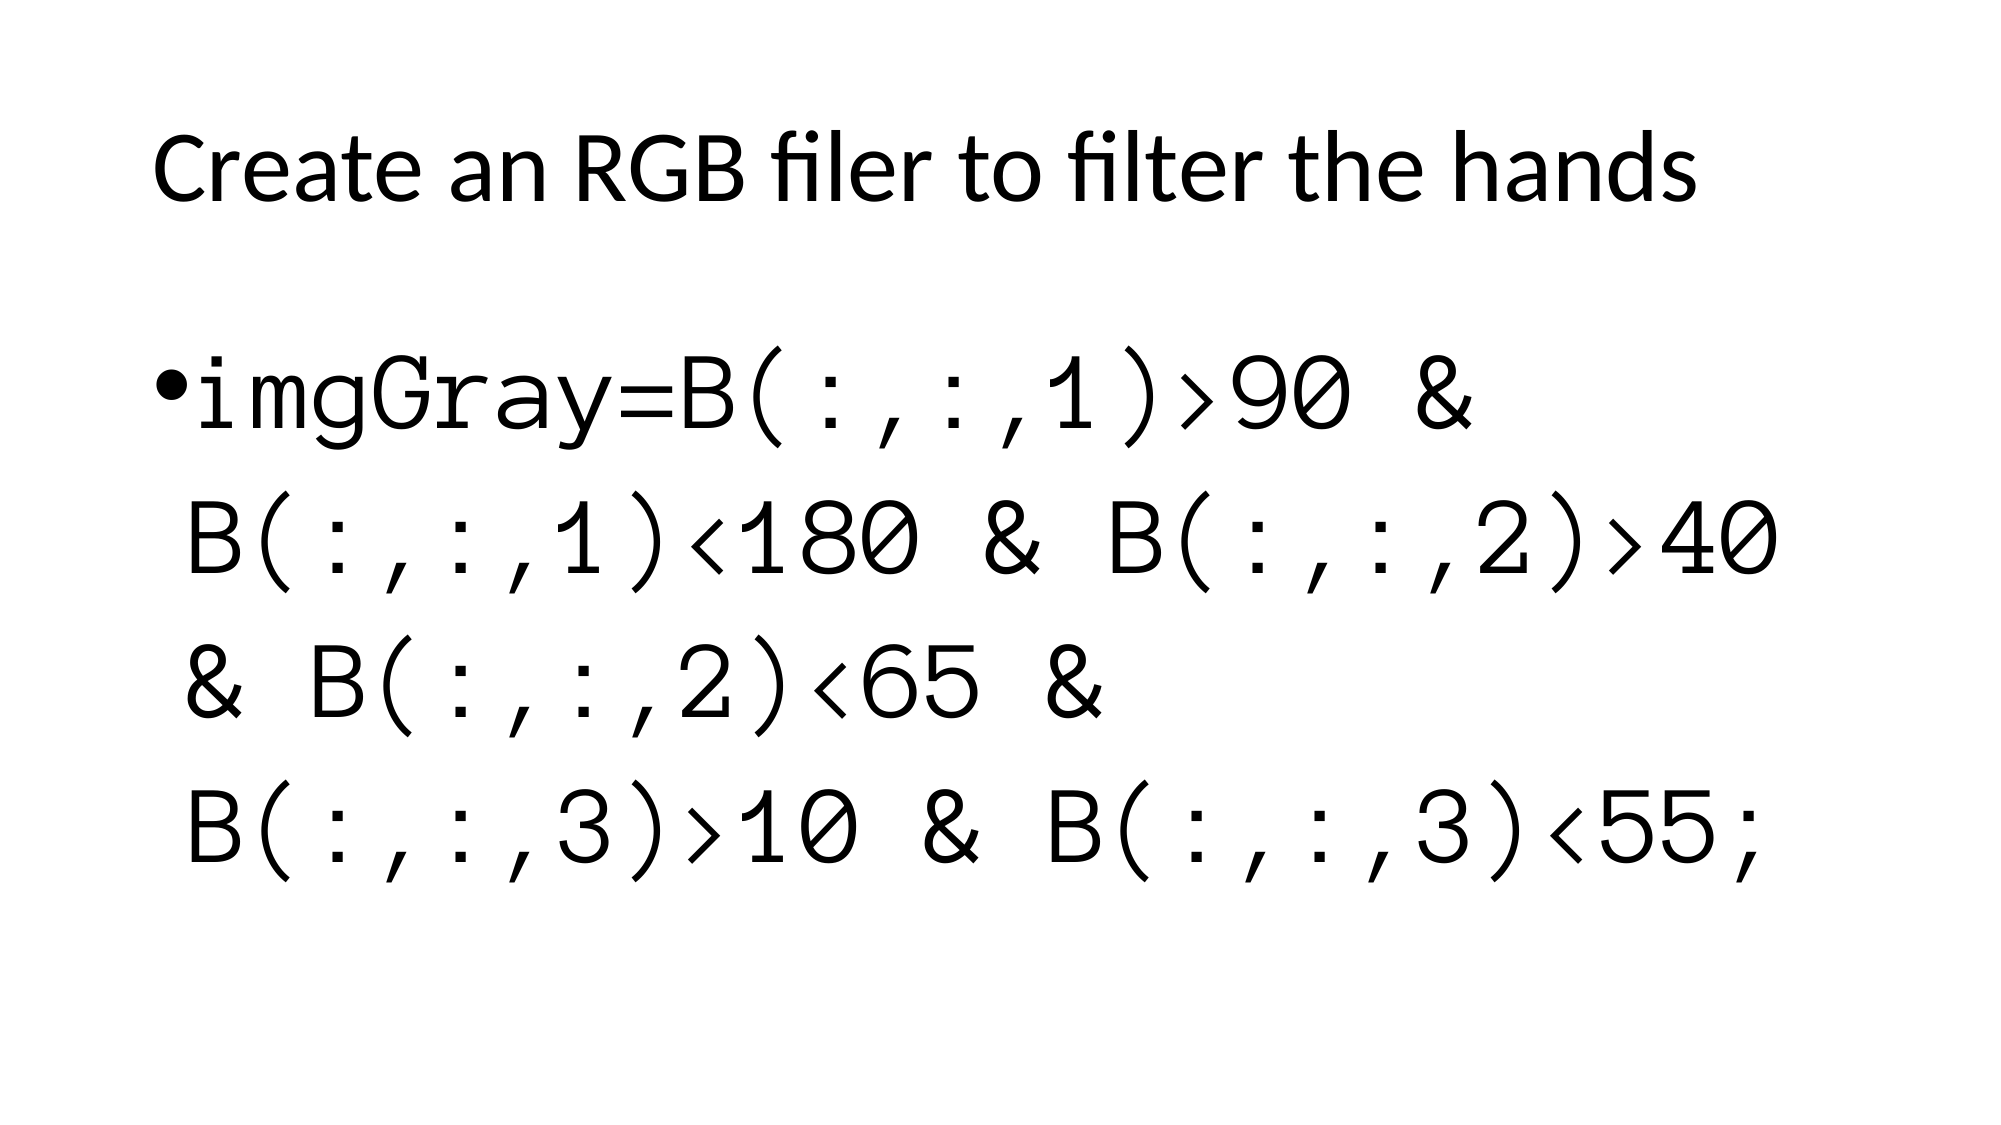

# Create an RGB filer to filter the hands
imgGray=B(:,:,1)>90 & B(:,:,1)<180 & B(:,:,2)>40 & B(:,:,2)<65 & B(:,:,3)>10 & B(:,:,3)<55;